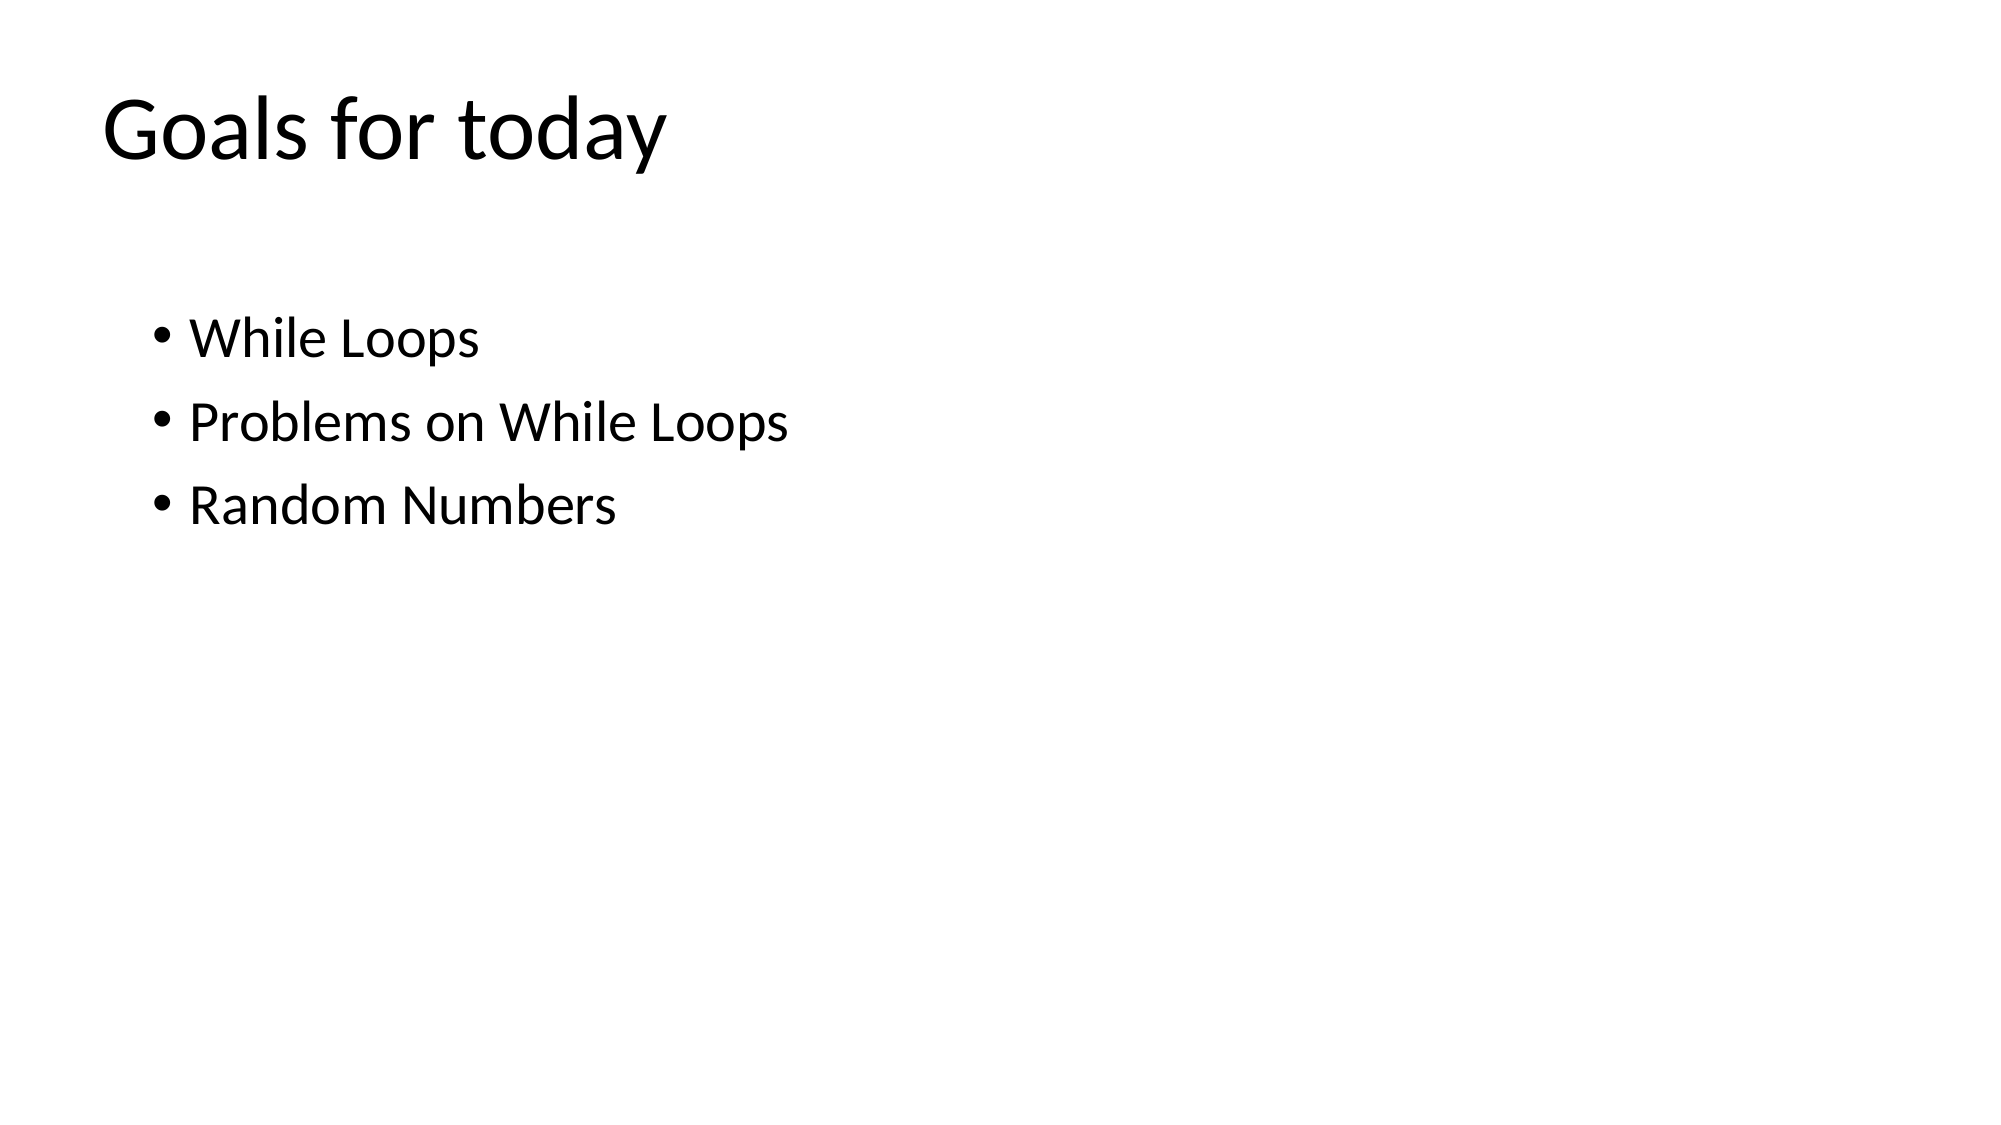

# Goals for today
While Loops
Problems on While Loops
Random Numbers